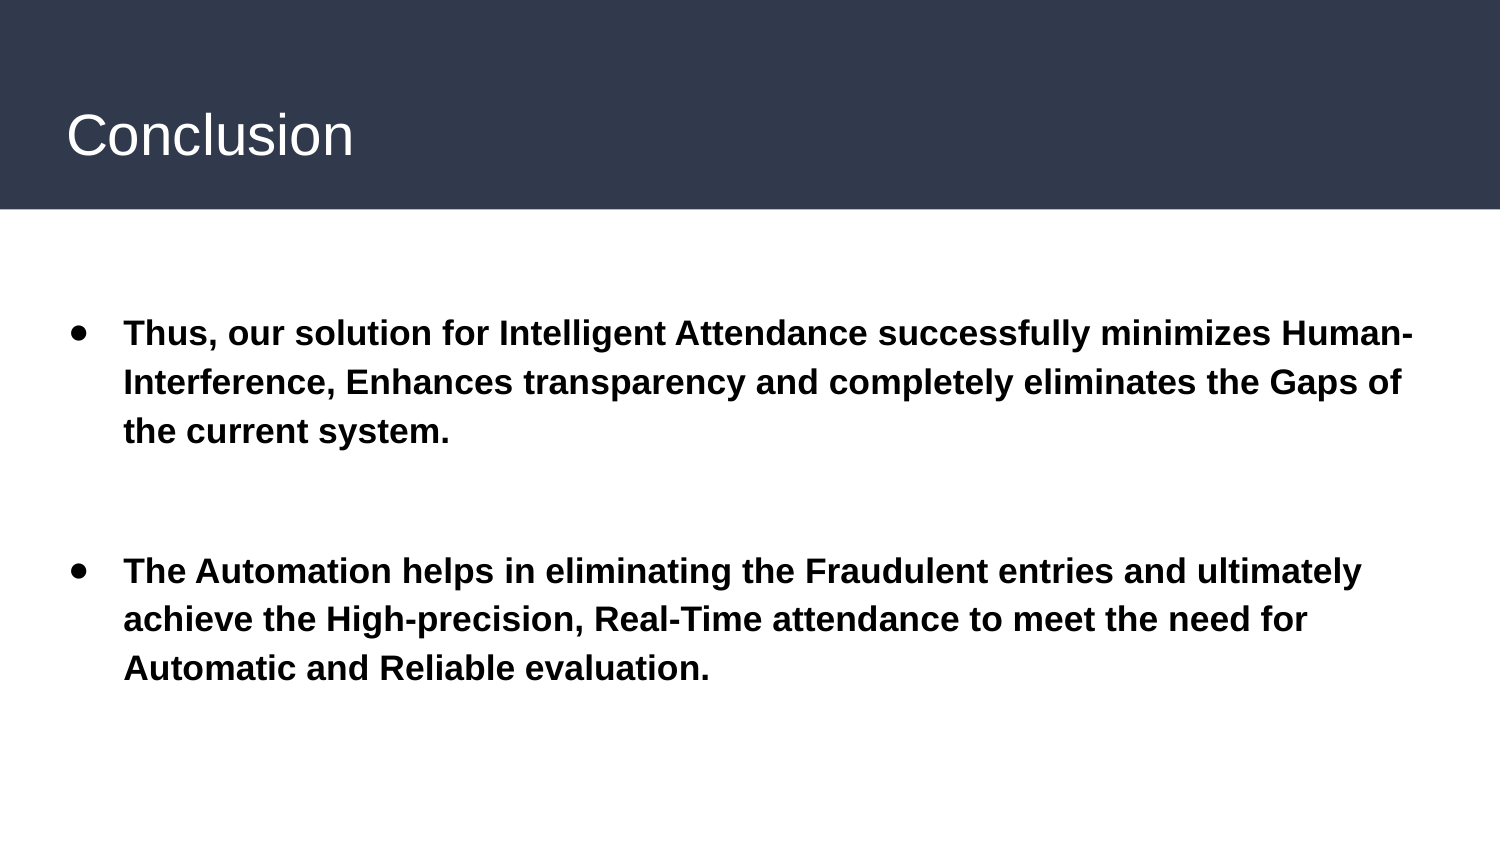

# Conclusion

Thus, our solution for Intelligent Attendance successfully minimizes Human-Interference, Enhances transparency and completely eliminates the Gaps of the current system.

The Automation helps in eliminating the Fraudulent entries and ultimately achieve the High-precision, Real-Time attendance to meet the need for Automatic and Reliable evaluation.